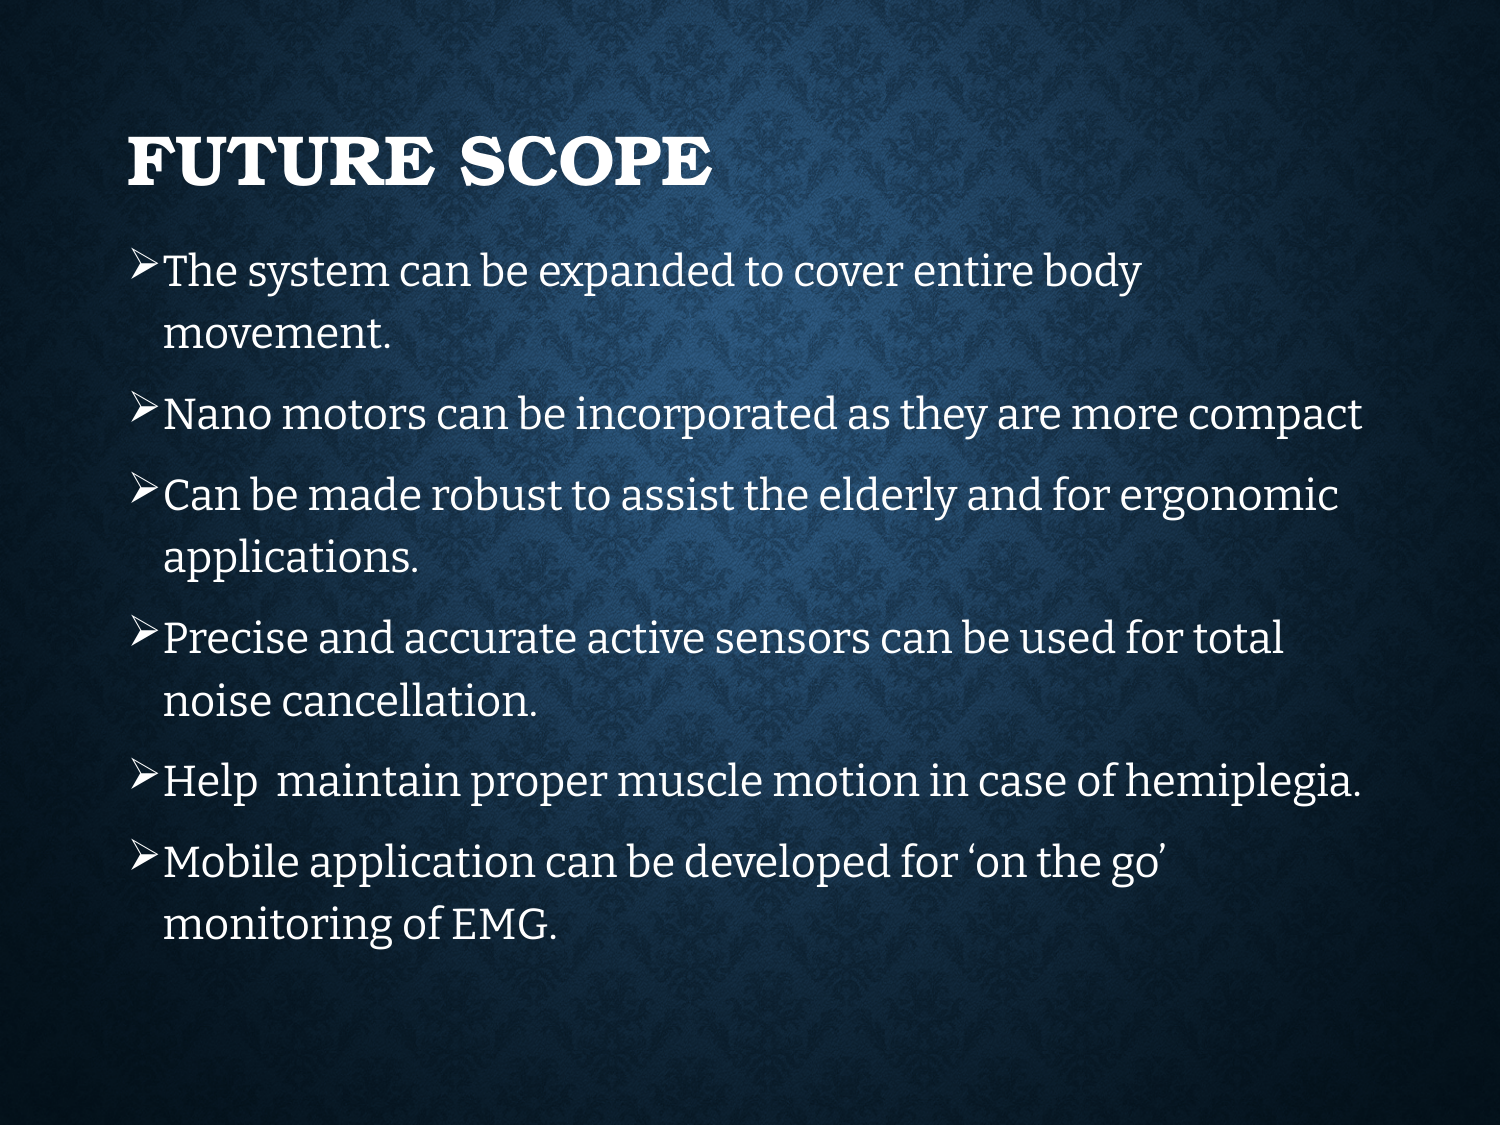

# FUTURE SCOPE
The system can be expanded to cover entire body movement.
Nano motors can be incorporated as they are more compact
Can be made robust to assist the elderly and for ergonomic applications.
Precise and accurate active sensors can be used for total noise cancellation.
Help  maintain proper muscle motion in case of hemiplegia.
Mobile application can be developed for ‘on the go’ monitoring of EMG.